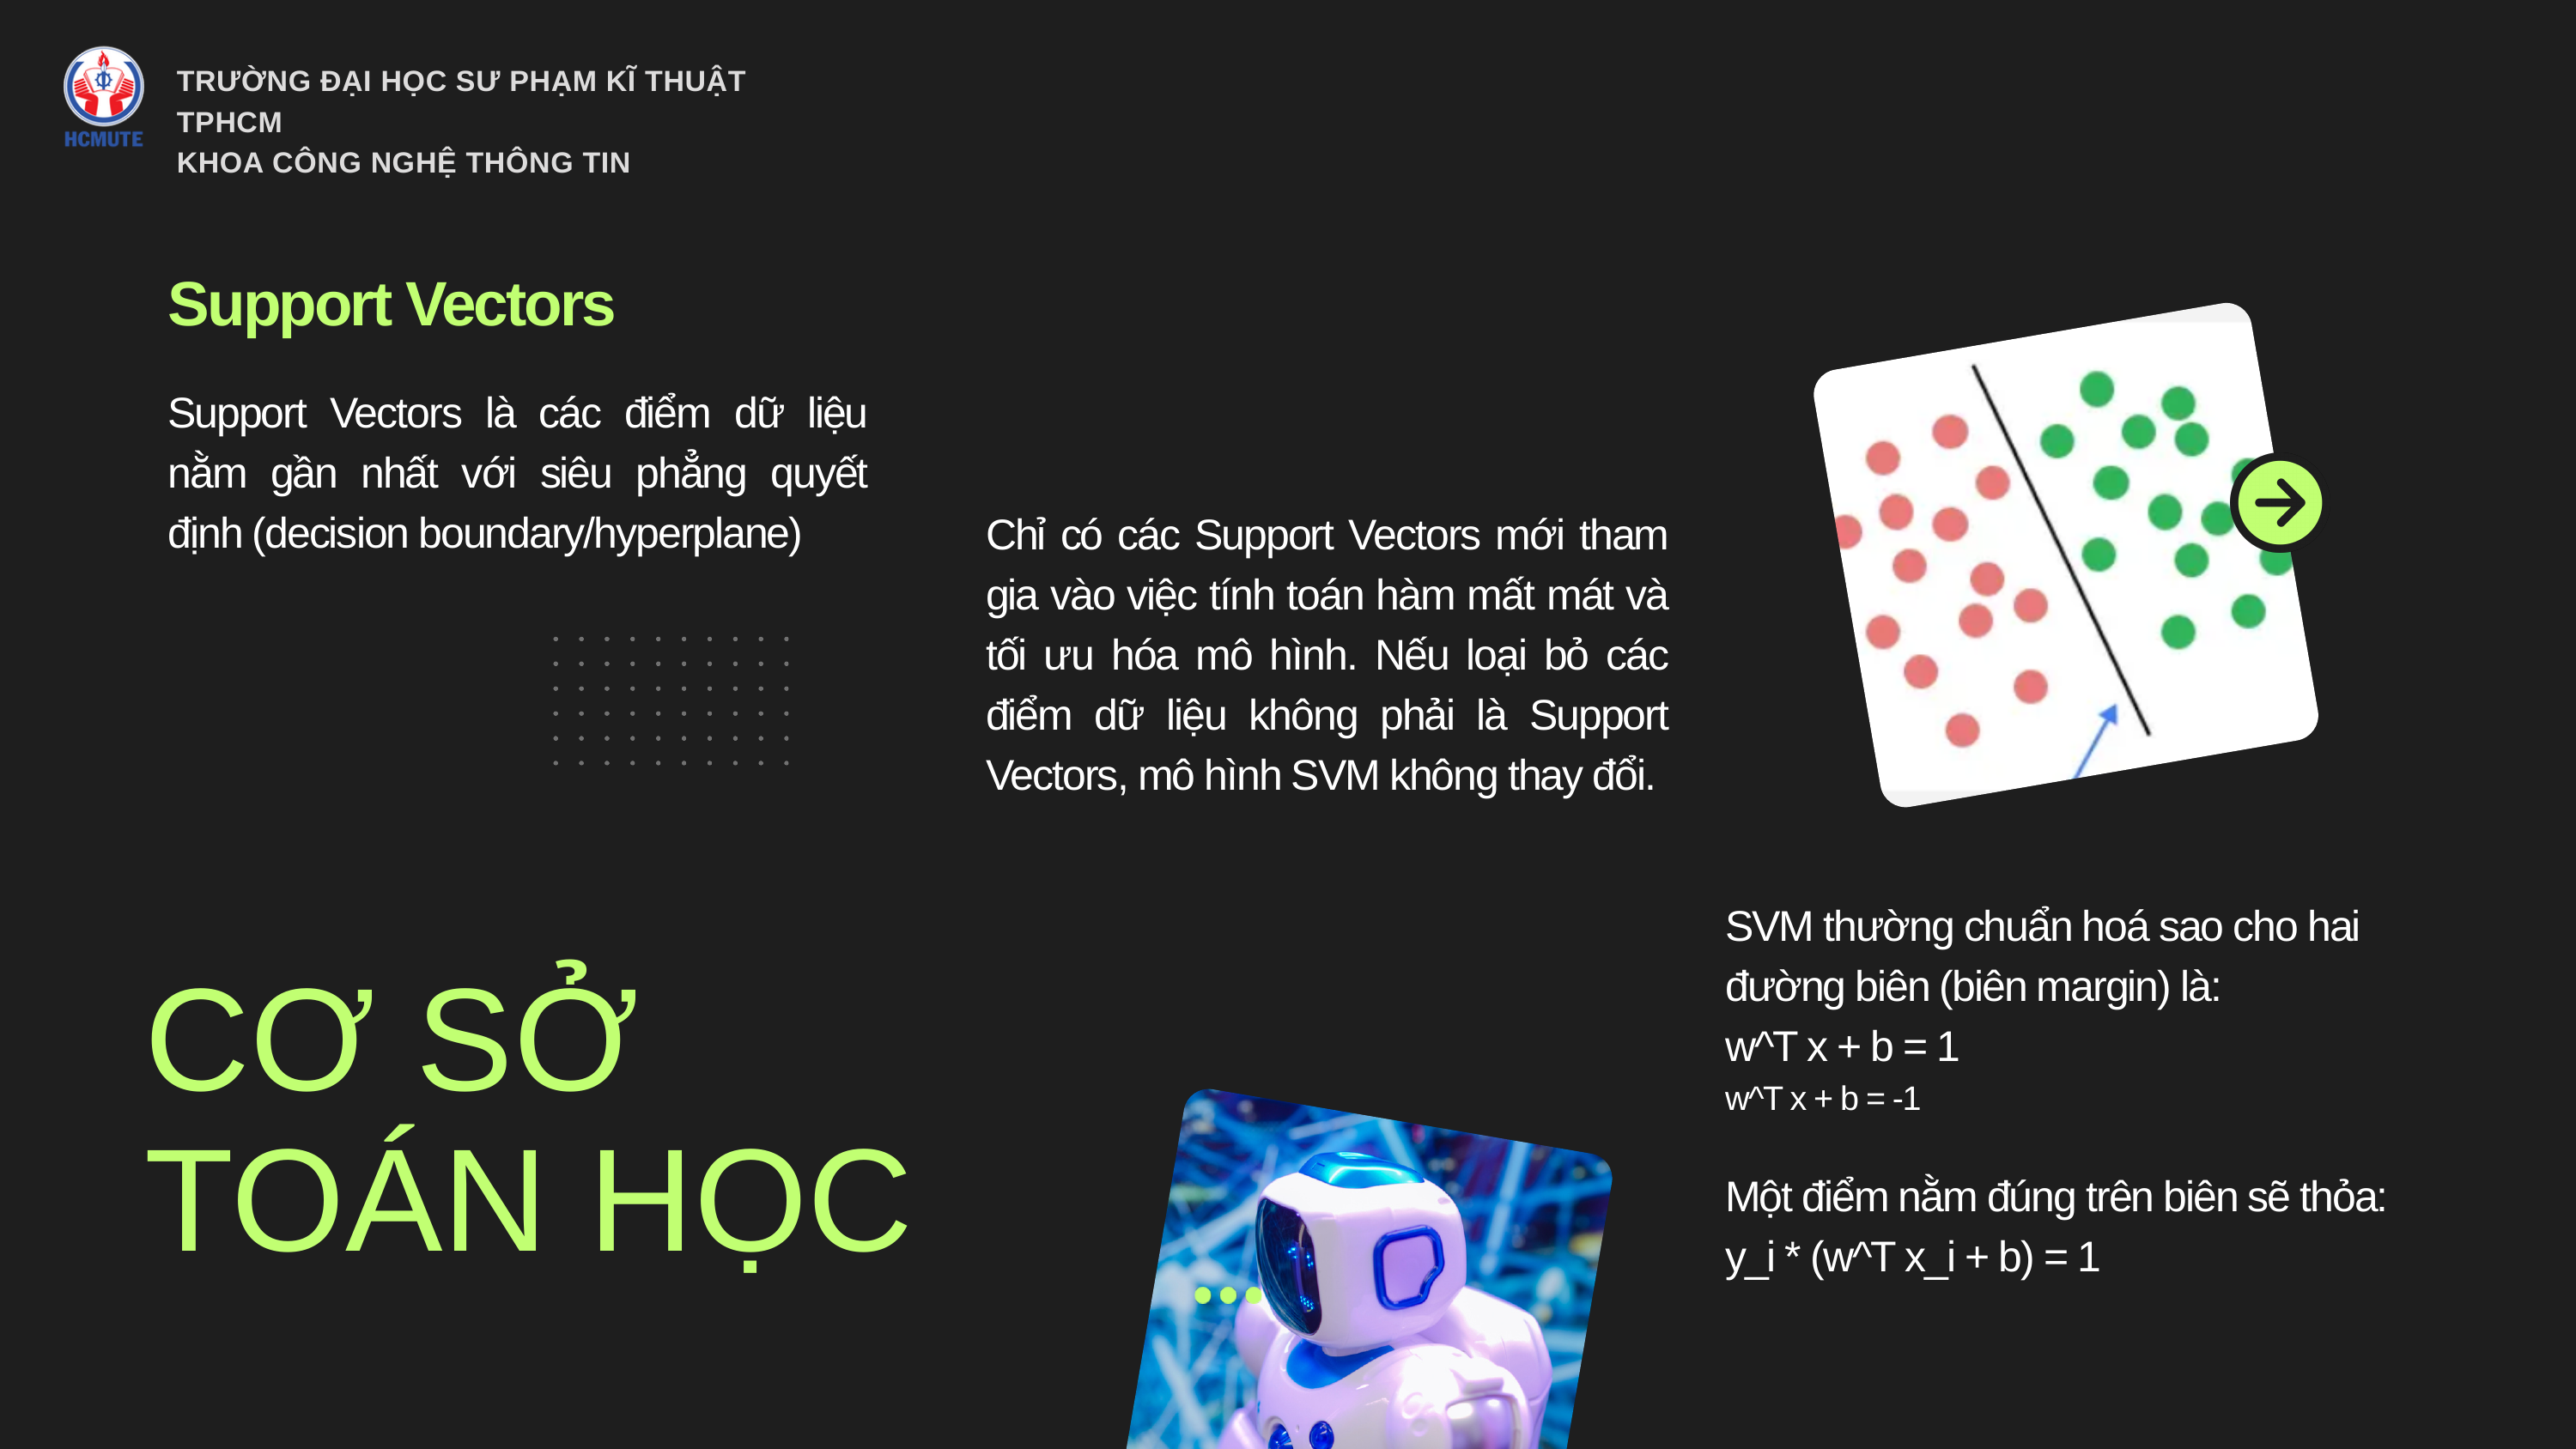

TRƯỜNG ĐẠI HỌC SƯ PHẠM KĨ THUẬT TPHCM
KHOA CÔNG NGHỆ THÔNG TIN
Support Vectors

Support Vectors là các điểm dữ liệu nằm gần nhất với siêu phẳng quyết định (decision boundary/hyperplane)

Chỉ có các Support Vectors mới tham gia vào việc tính toán hàm mất mát và tối ưu hóa mô hình. Nếu loại bỏ các điểm dữ liệu không phải là Support Vectors, mô hình SVM không thay đổi.

SVM thường chuẩn hoá sao cho hai đường biên (biên margin) là:
w^T x + b = 1
w^T x + b = -1

CƠ SỞ TOÁN HỌC

Một điểm nằm đúng trên biên sẽ thỏa:
y_i * (w^T x_i + b) = 1